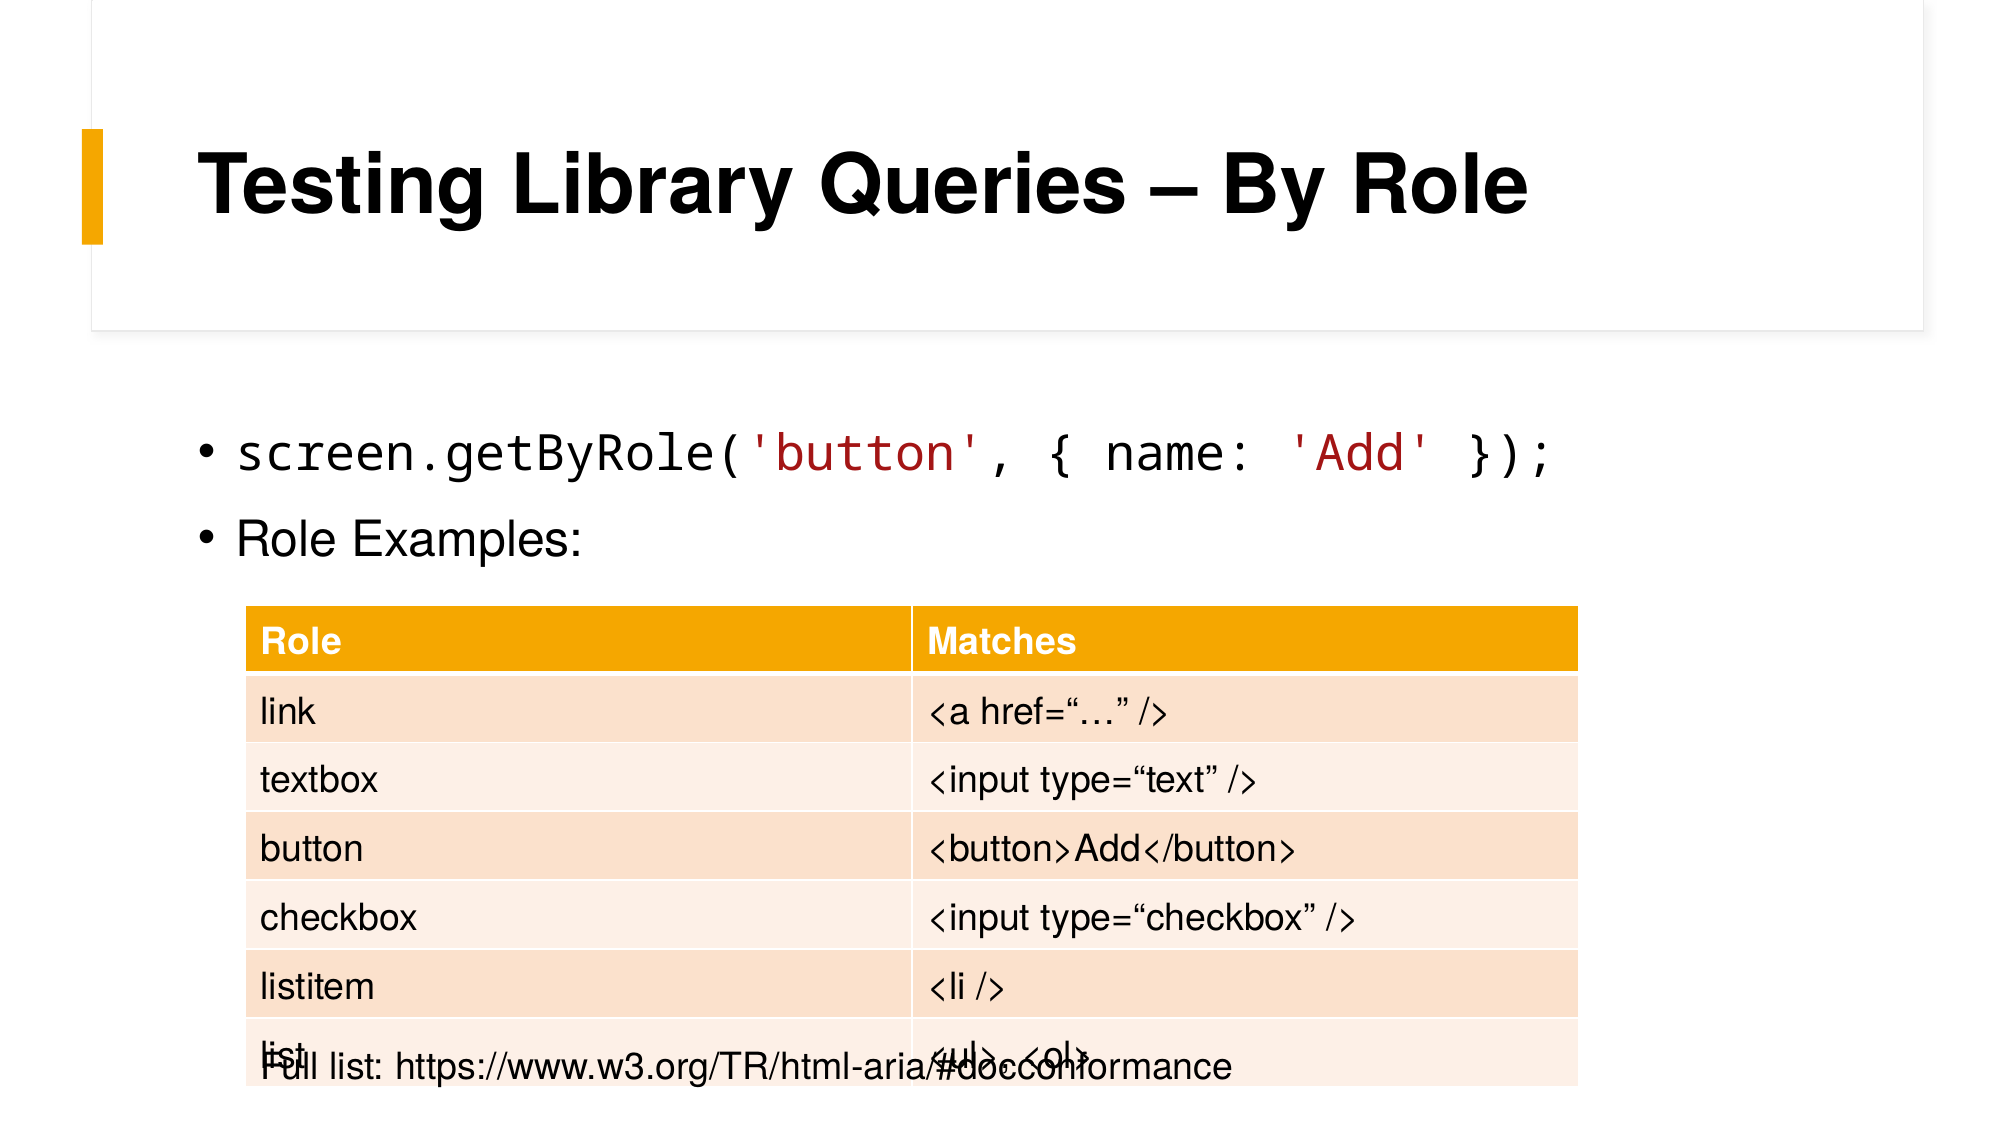

# Testing Library Queries – By Role
screen.getByRole('button', { name: 'Add' });
Role Examples:
| Role | Matches |
| --- | --- |
| link | <a href=“…” /> |
| textbox | <input type=“text” /> |
| button | <button>Add</button> |
| checkbox | <input type=“checkbox” /> |
| listitem | <li /> |
| list | <ul>, <ol> |
Full list: https://www.w3.org/TR/html-aria/#docconformance